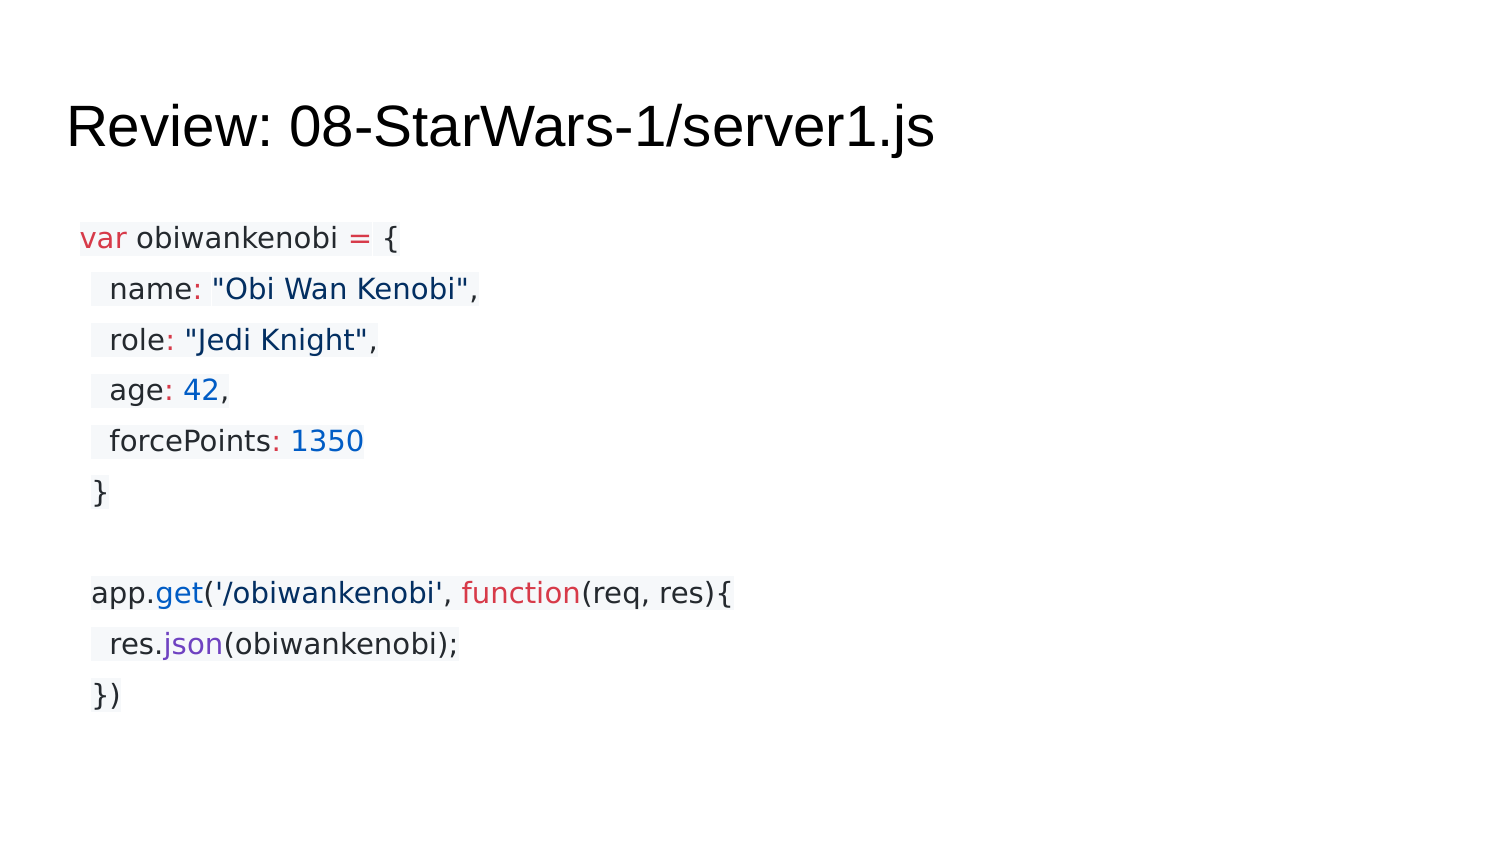

# Review: 08-StarWars-1/server1.js
var obiwankenobi = {
  name: "Obi Wan Kenobi",
  role: "Jedi Knight",
  age: 42,
  forcePoints: 1350
}
app.get('/obiwankenobi', function(req, res){
  res.json(obiwankenobi);
})